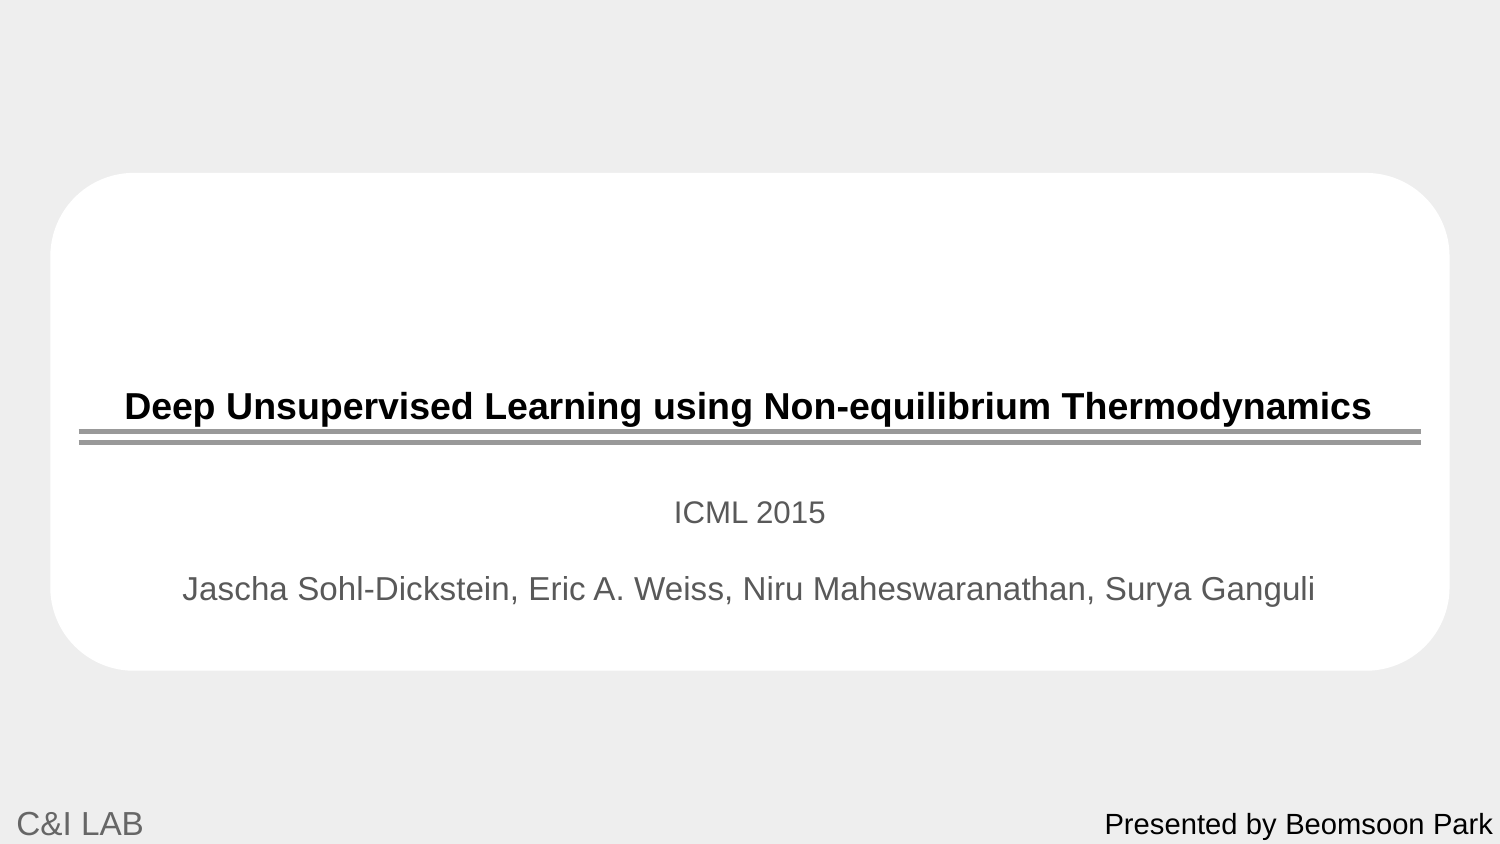

# Deep Unsupervised Learning using Non-equilibrium Thermodynamics
ICML 2015

Jascha Sohl-Dickstein, Eric A. Weiss, Niru Maheswaranathan, Surya Ganguli
Presented by Beomsoon Park
C&I LAB